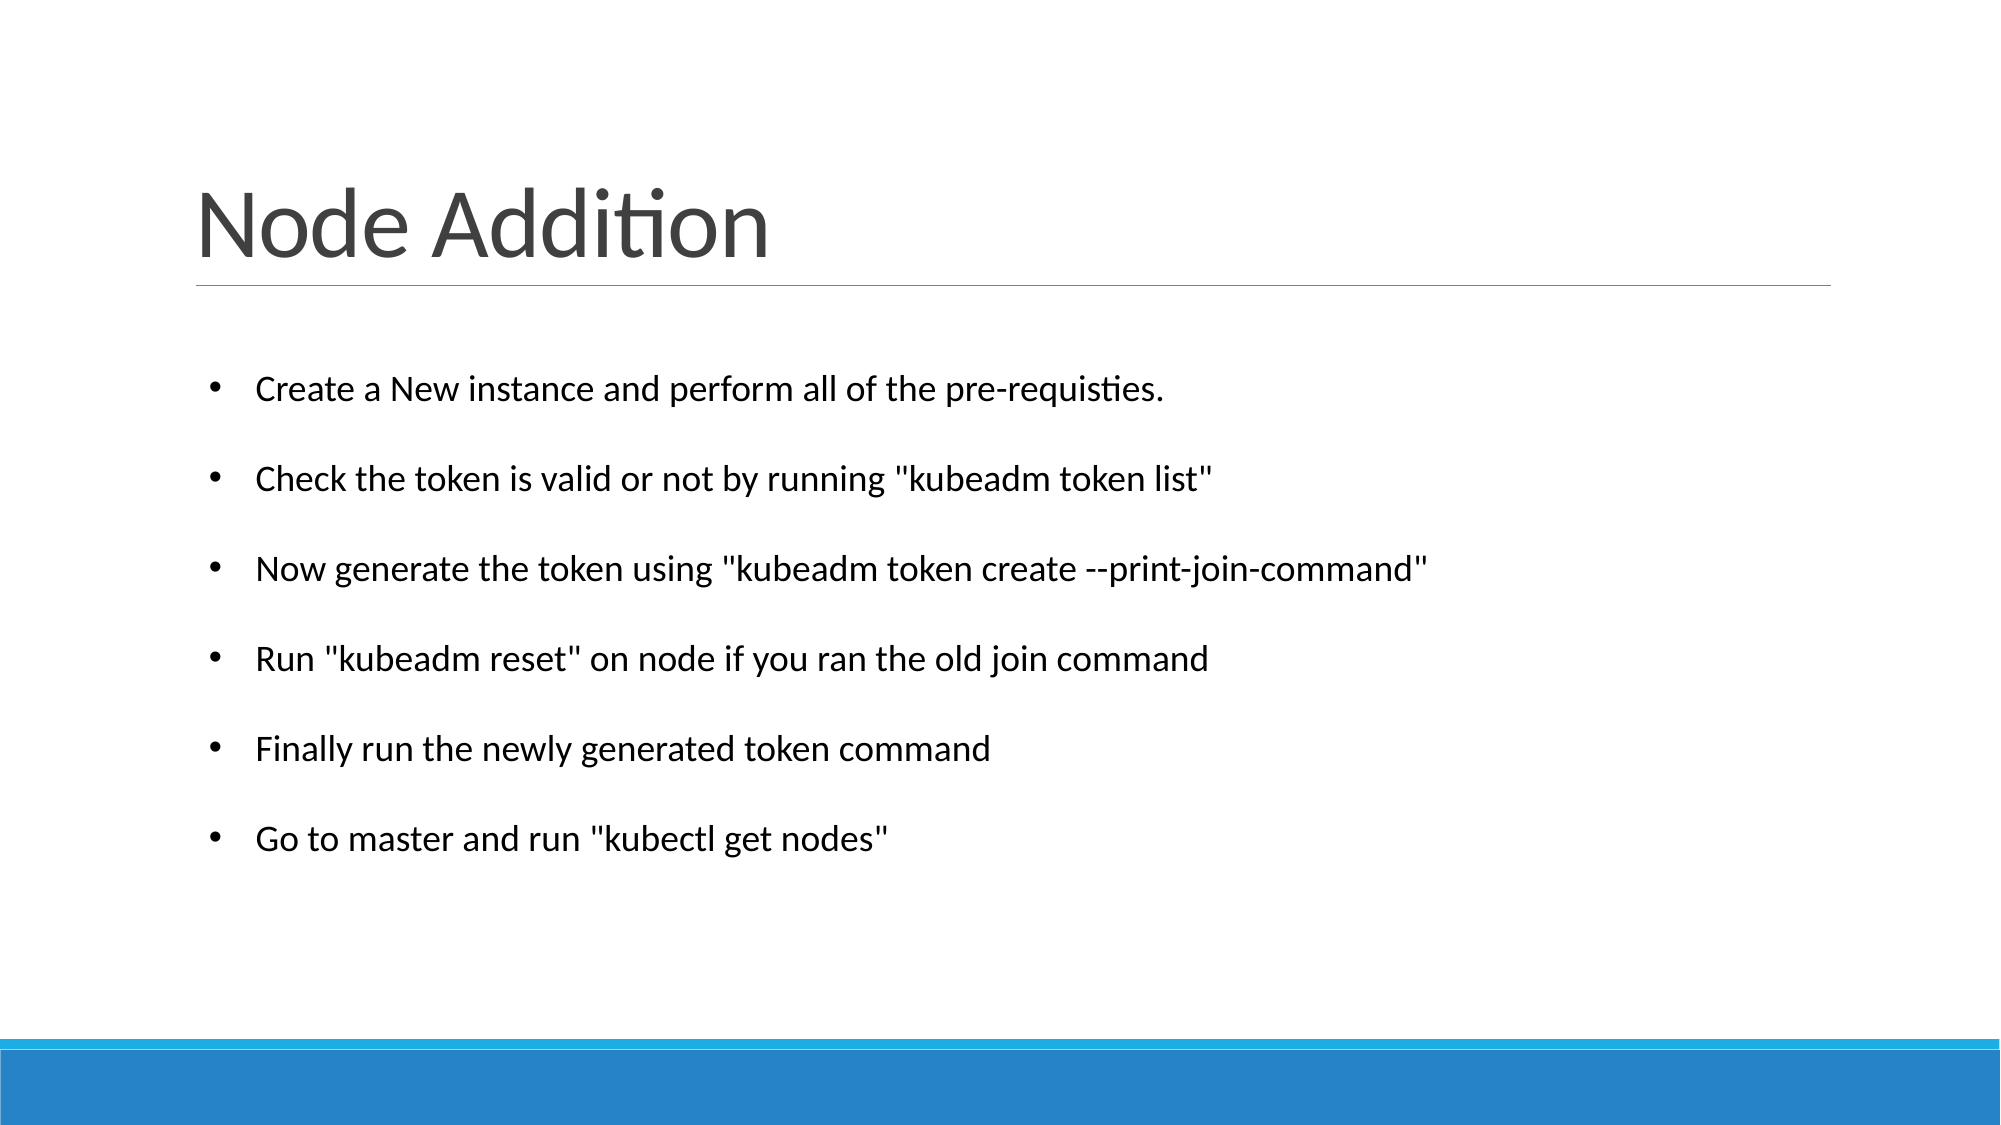

# Node Addition
Create a New instance and perform all of the pre-requisties.

Check the token is valid or not by running "kubeadm token list"

Now generate the token using "kubeadm token create --print-join-command"

Run "kubeadm reset" on node if you ran the old join command

Finally run the newly generated token command

Go to master and run "kubectl get nodes"